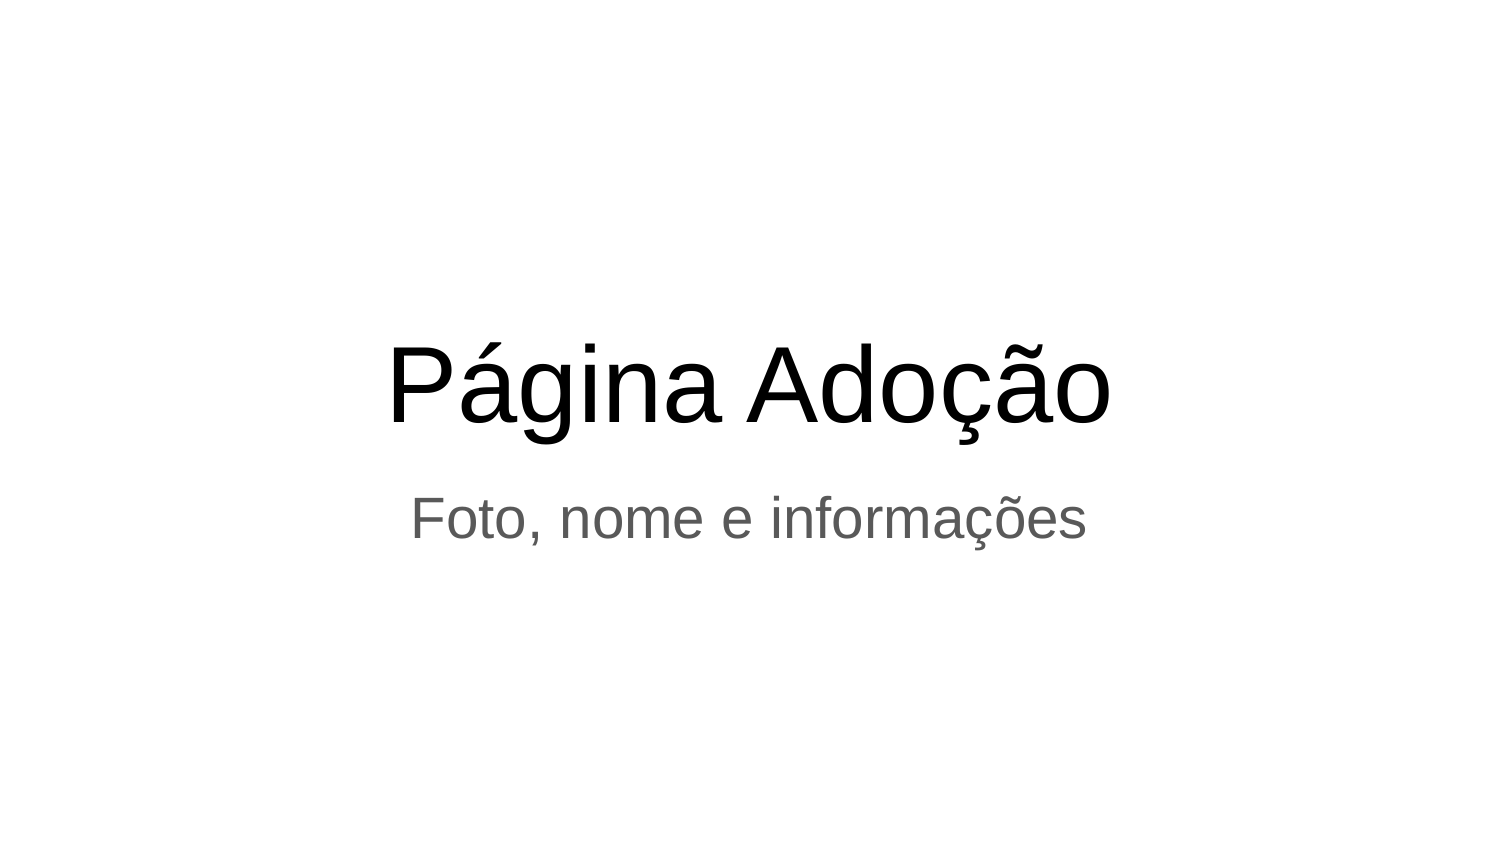

# Página Adoção
Foto, nome e informações